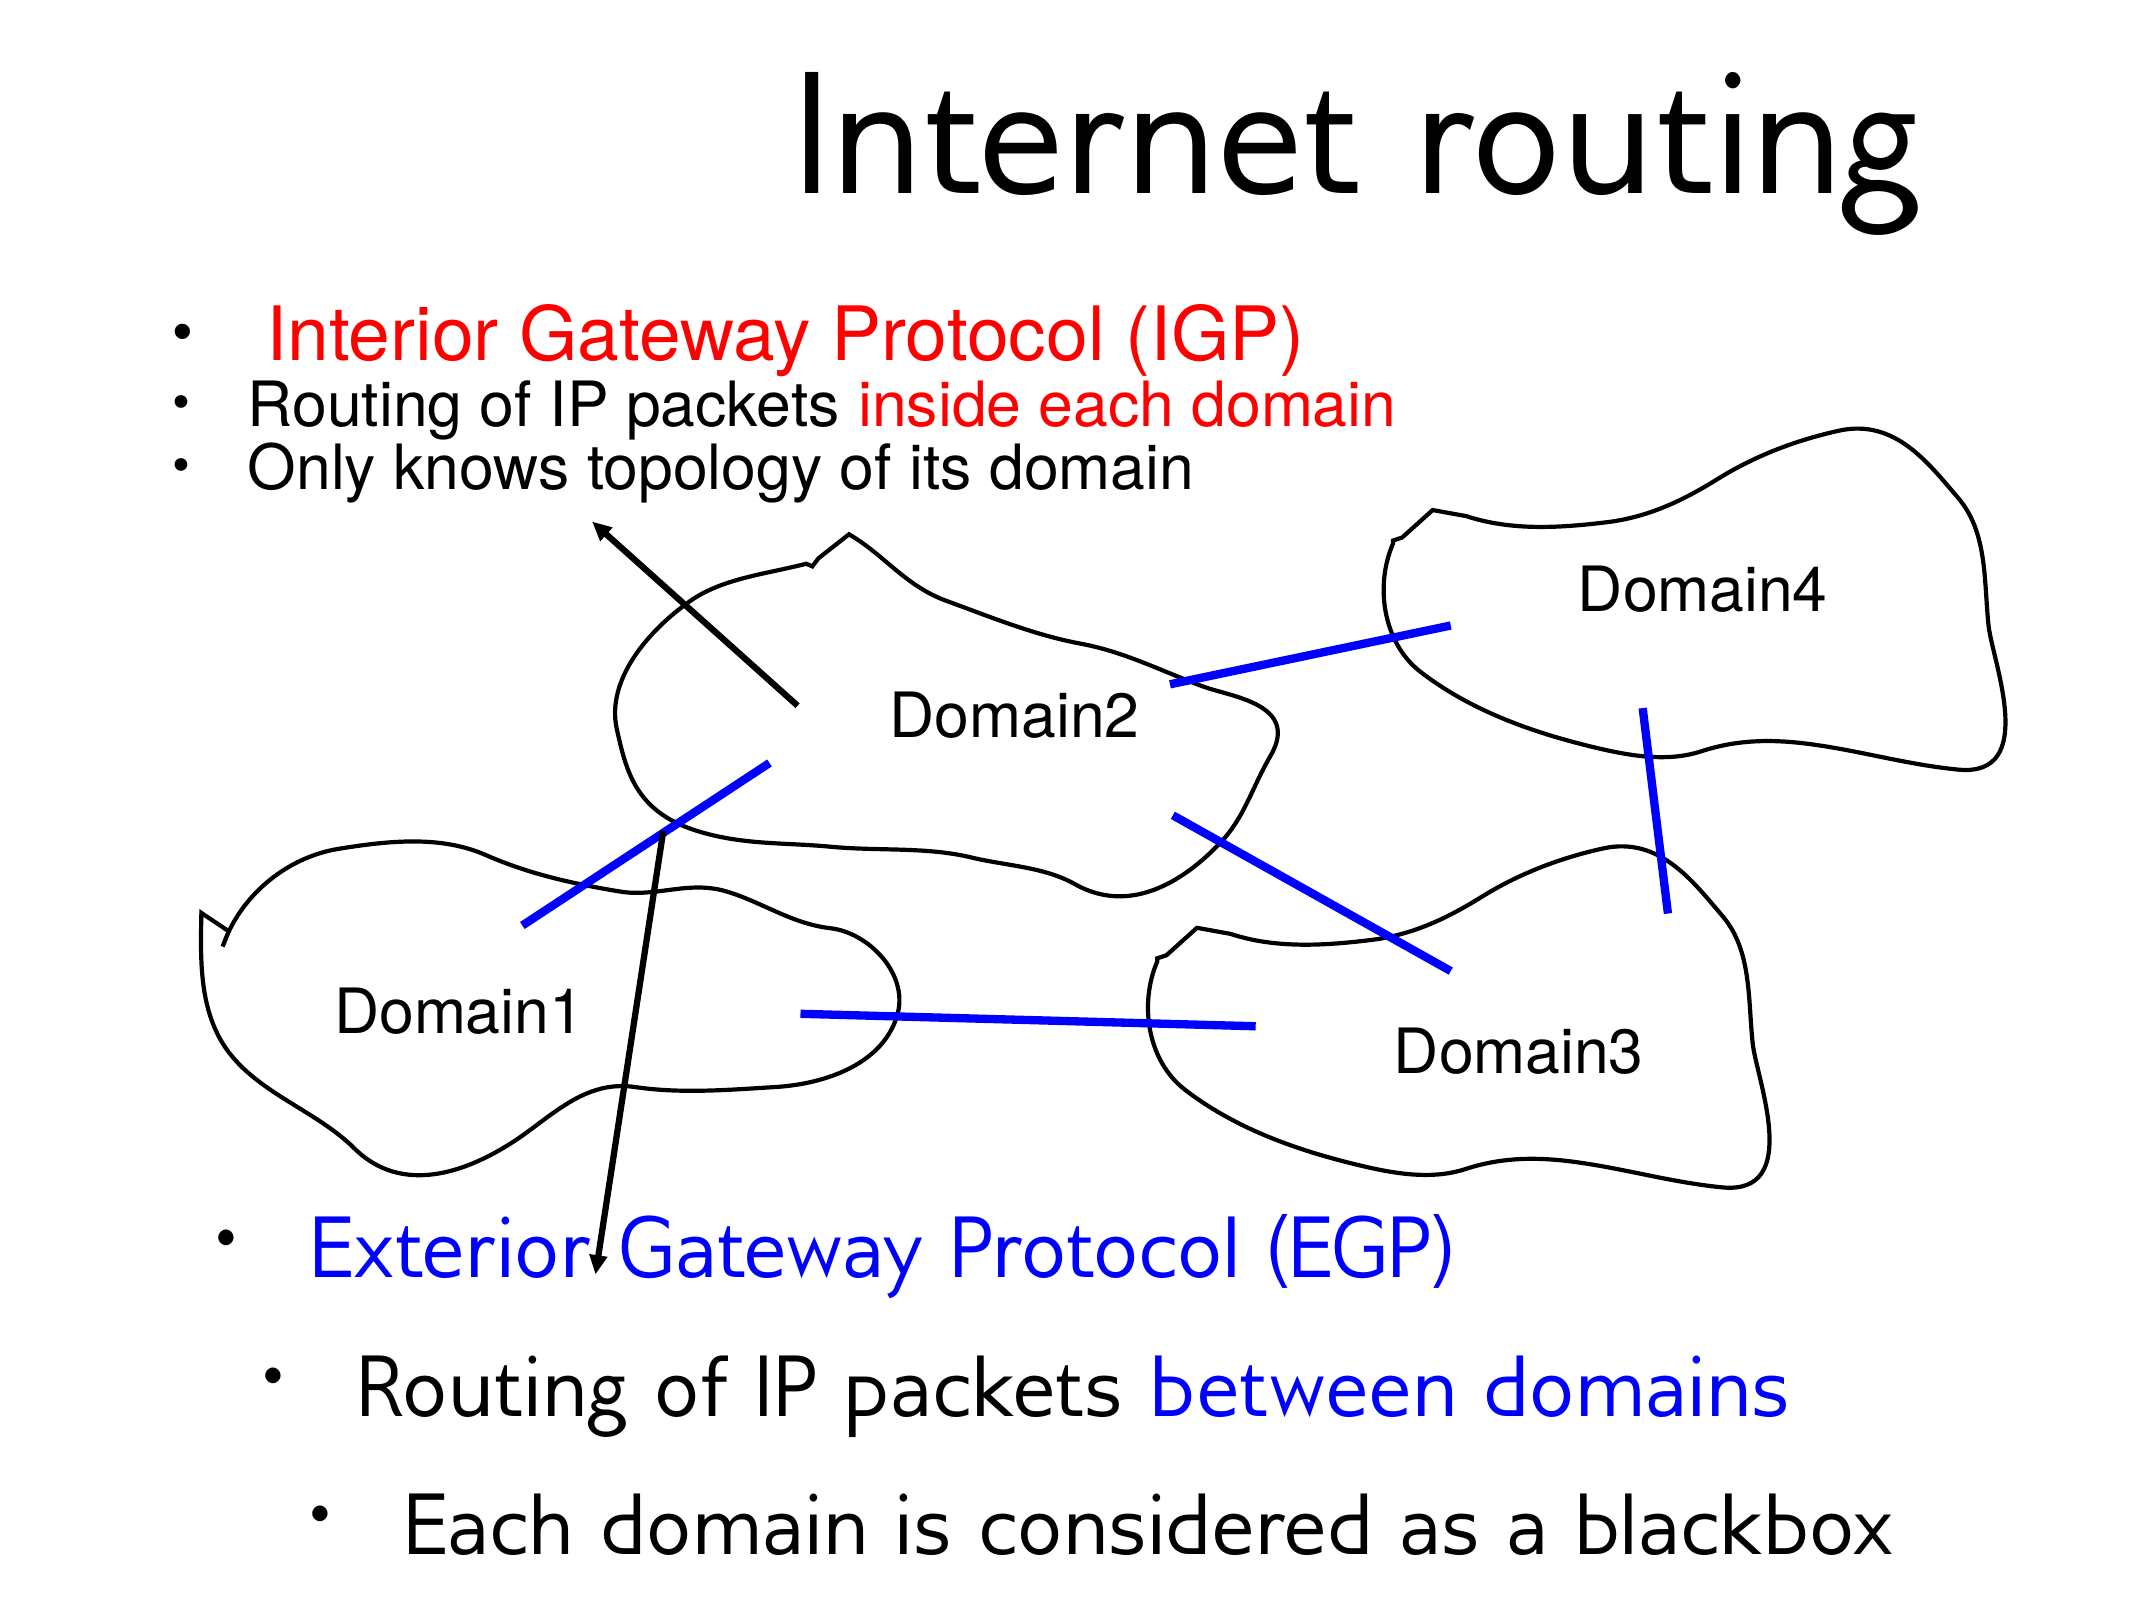

# Internet routing
Interior Gateway Protocol (IGP)
Routing of IP packets inside each domain
Only knows topology of its domain

Domain4

Domain2

Domain1

Domain3
Exterior Gateway Protocol (EGP)
Routing of IP packets between domains
Each domain is considered as a blackbox